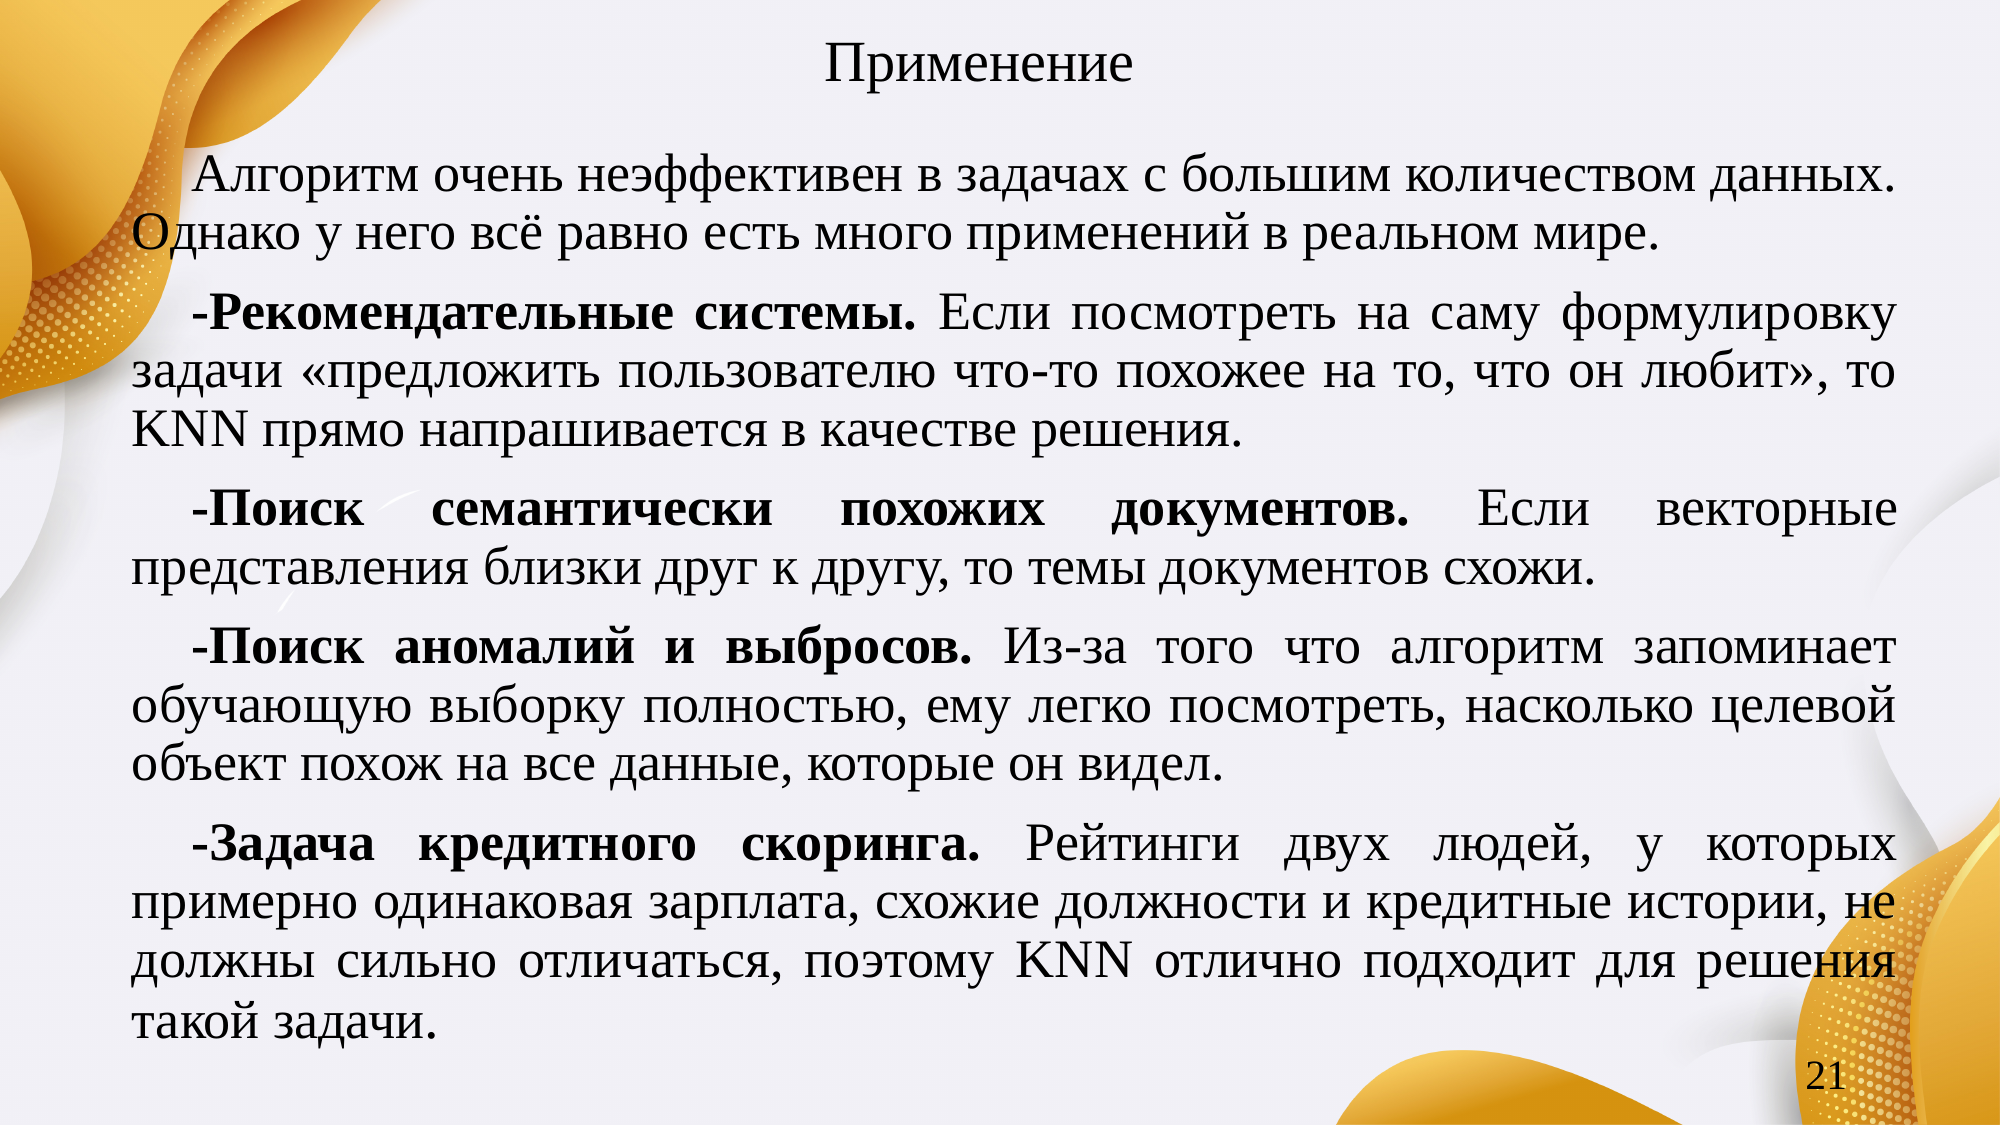

# Применение
Алгоритм очень неэффективен в задачах с большим количеством данных. Однако у него всё равно есть много применений в реальном мире.
-Рекомендательные системы. Если посмотреть на саму формулировку задачи «предложить пользователю что-то похожее на то, что он любит», то KNN прямо напрашивается в качестве решения.
-Поиск семантически похожих документов. Если векторные представления близки друг к другу, то темы документов схожи.
-Поиск аномалий и выбросов. Из-за того что алгоритм запоминает обучающую выборку полностью, ему легко посмотреть, насколько целевой объект похож на все данные, которые он видел.
-Задача кредитного скоринга. Рейтинги двух людей, у которых примерно одинаковая зарплата, схожие должности и кредитные истории, не должны сильно отличаться, поэтому KNN отлично подходит для решения такой задачи.
21